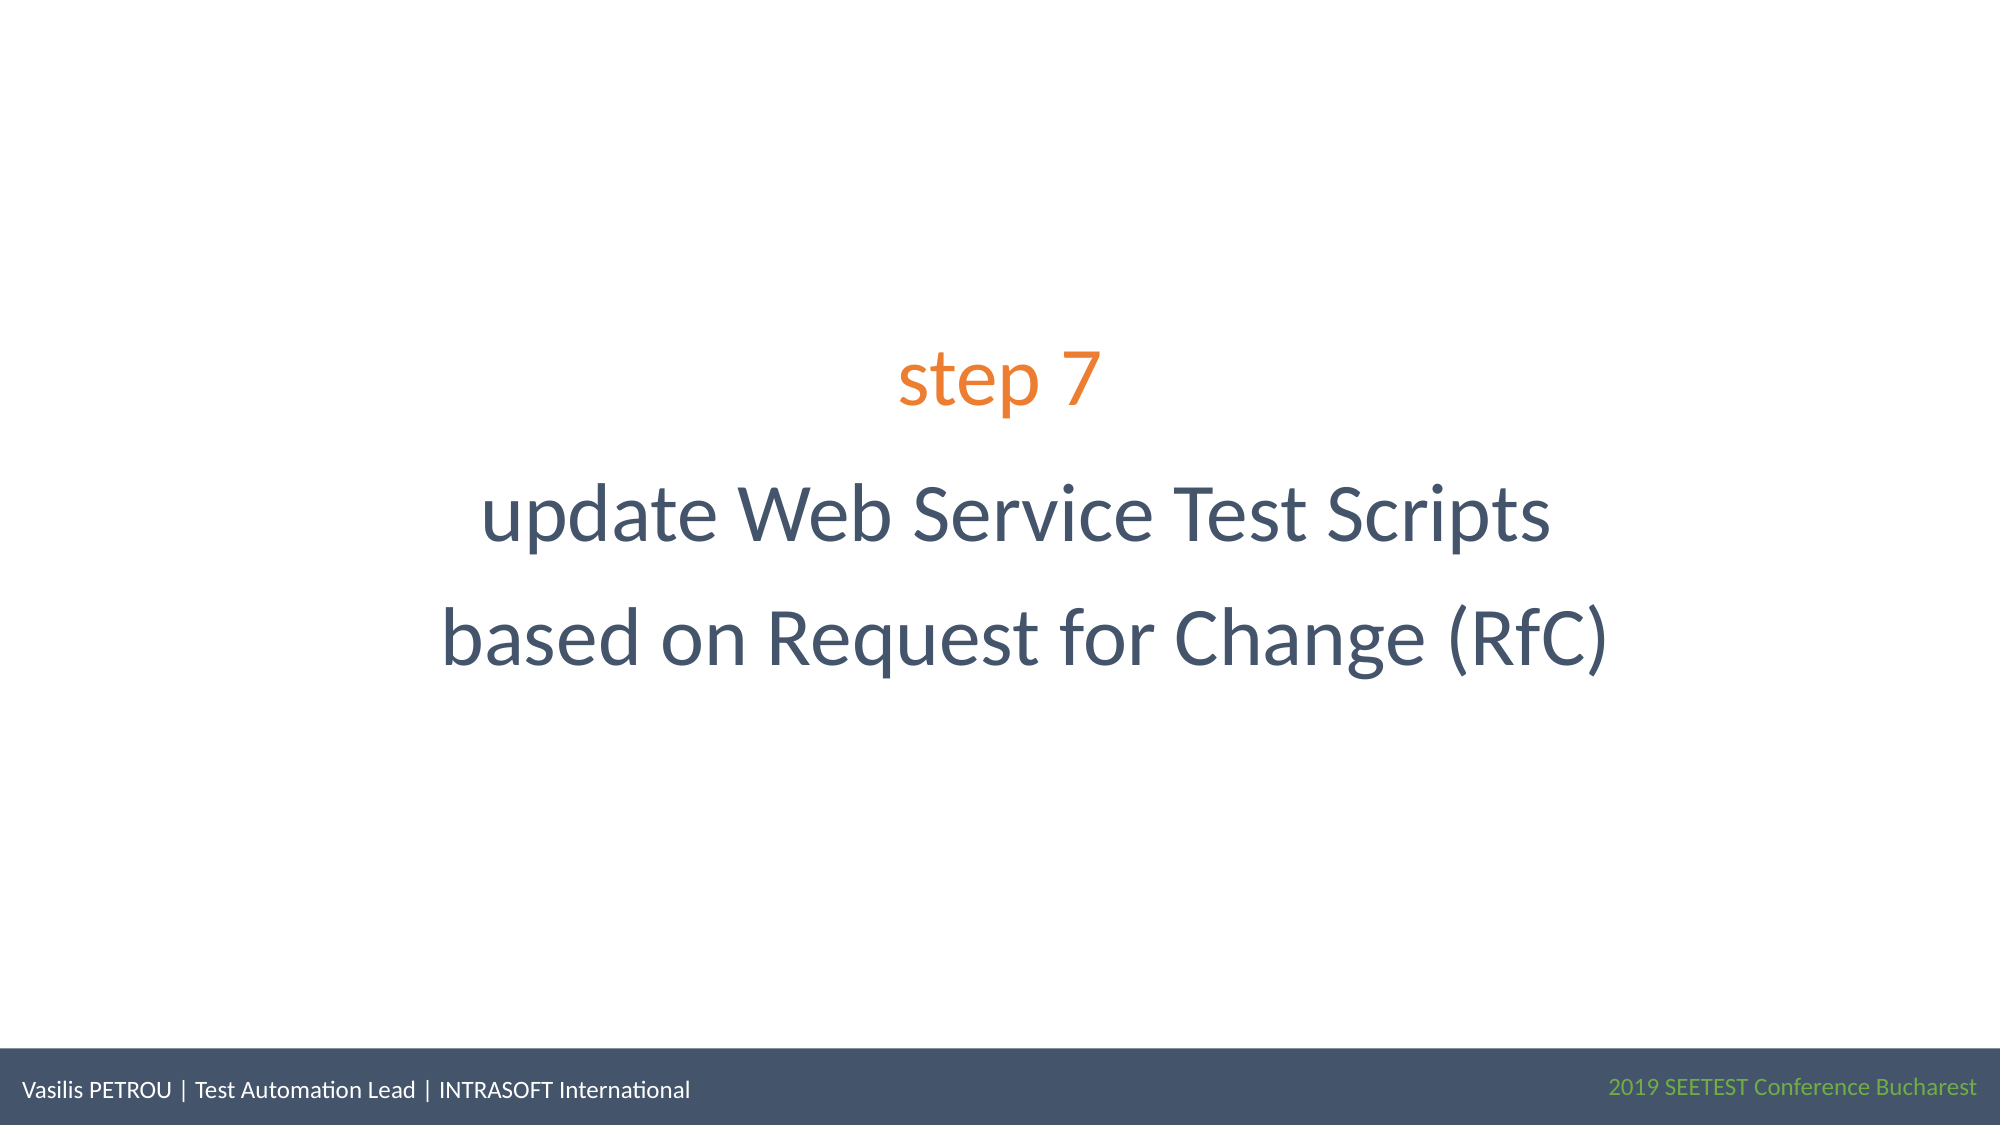

step 7
update Web Service Test Scripts
based on Request for Change (RfC)

2019 SEETEST Conference Bucharest
Vasilis PETROU | Test Automation Lead | INTRASOFT International